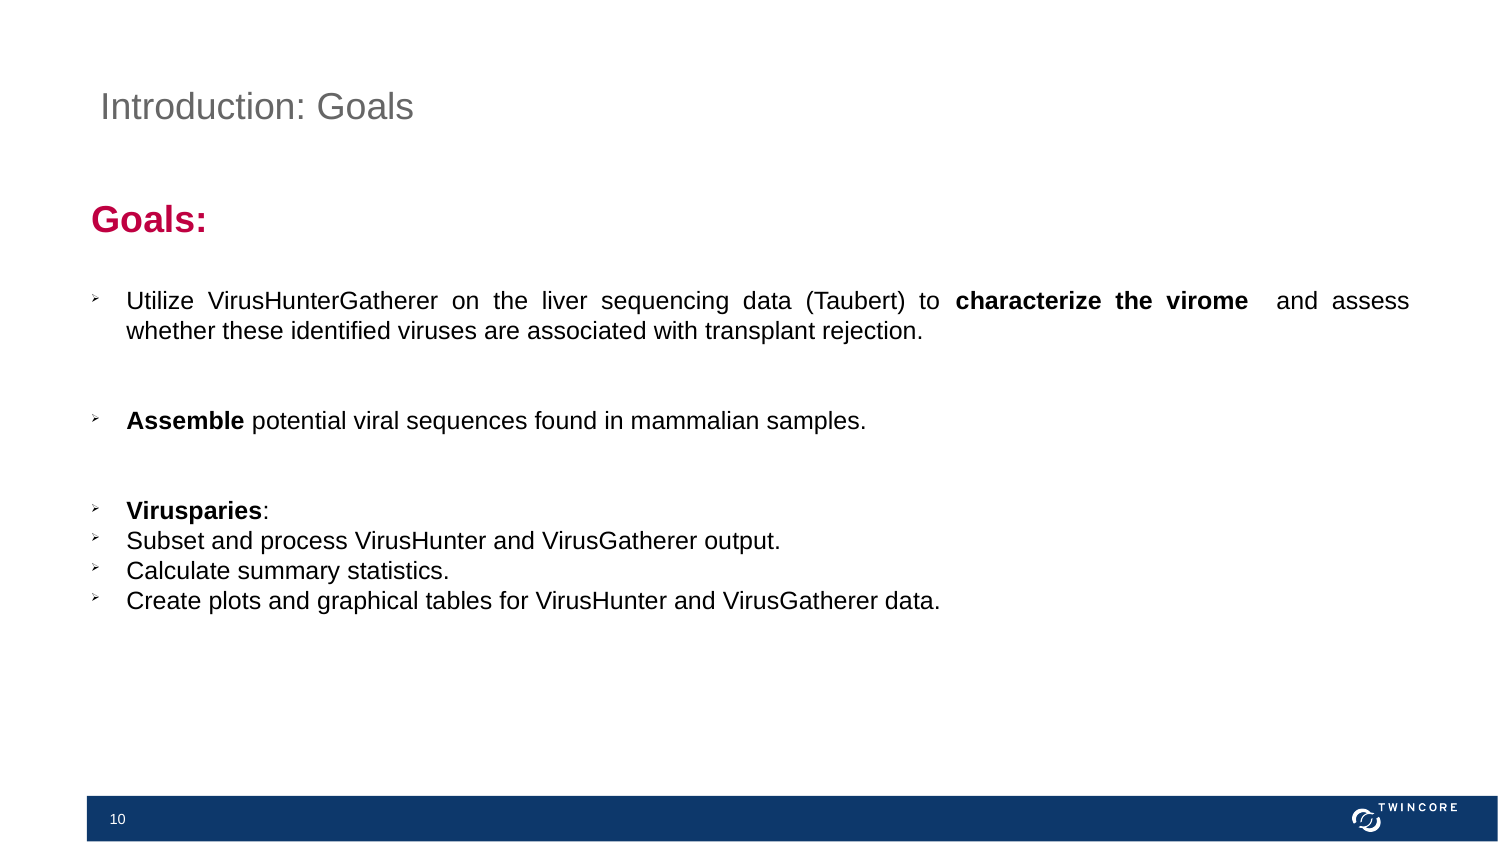

Introduction: Goals
Goals:

Utilize VirusHunterGatherer on the liver sequencing data (Taubert) to characterize the virome  and assess whether these identified viruses are associated with transplant rejection.

Assemble potential viral sequences found in mammalian samples.

Virusparies:
Subset and process VirusHunter and VirusGatherer output.
Calculate summary statistics.
Create plots and graphical tables for VirusHunter and VirusGatherer data.